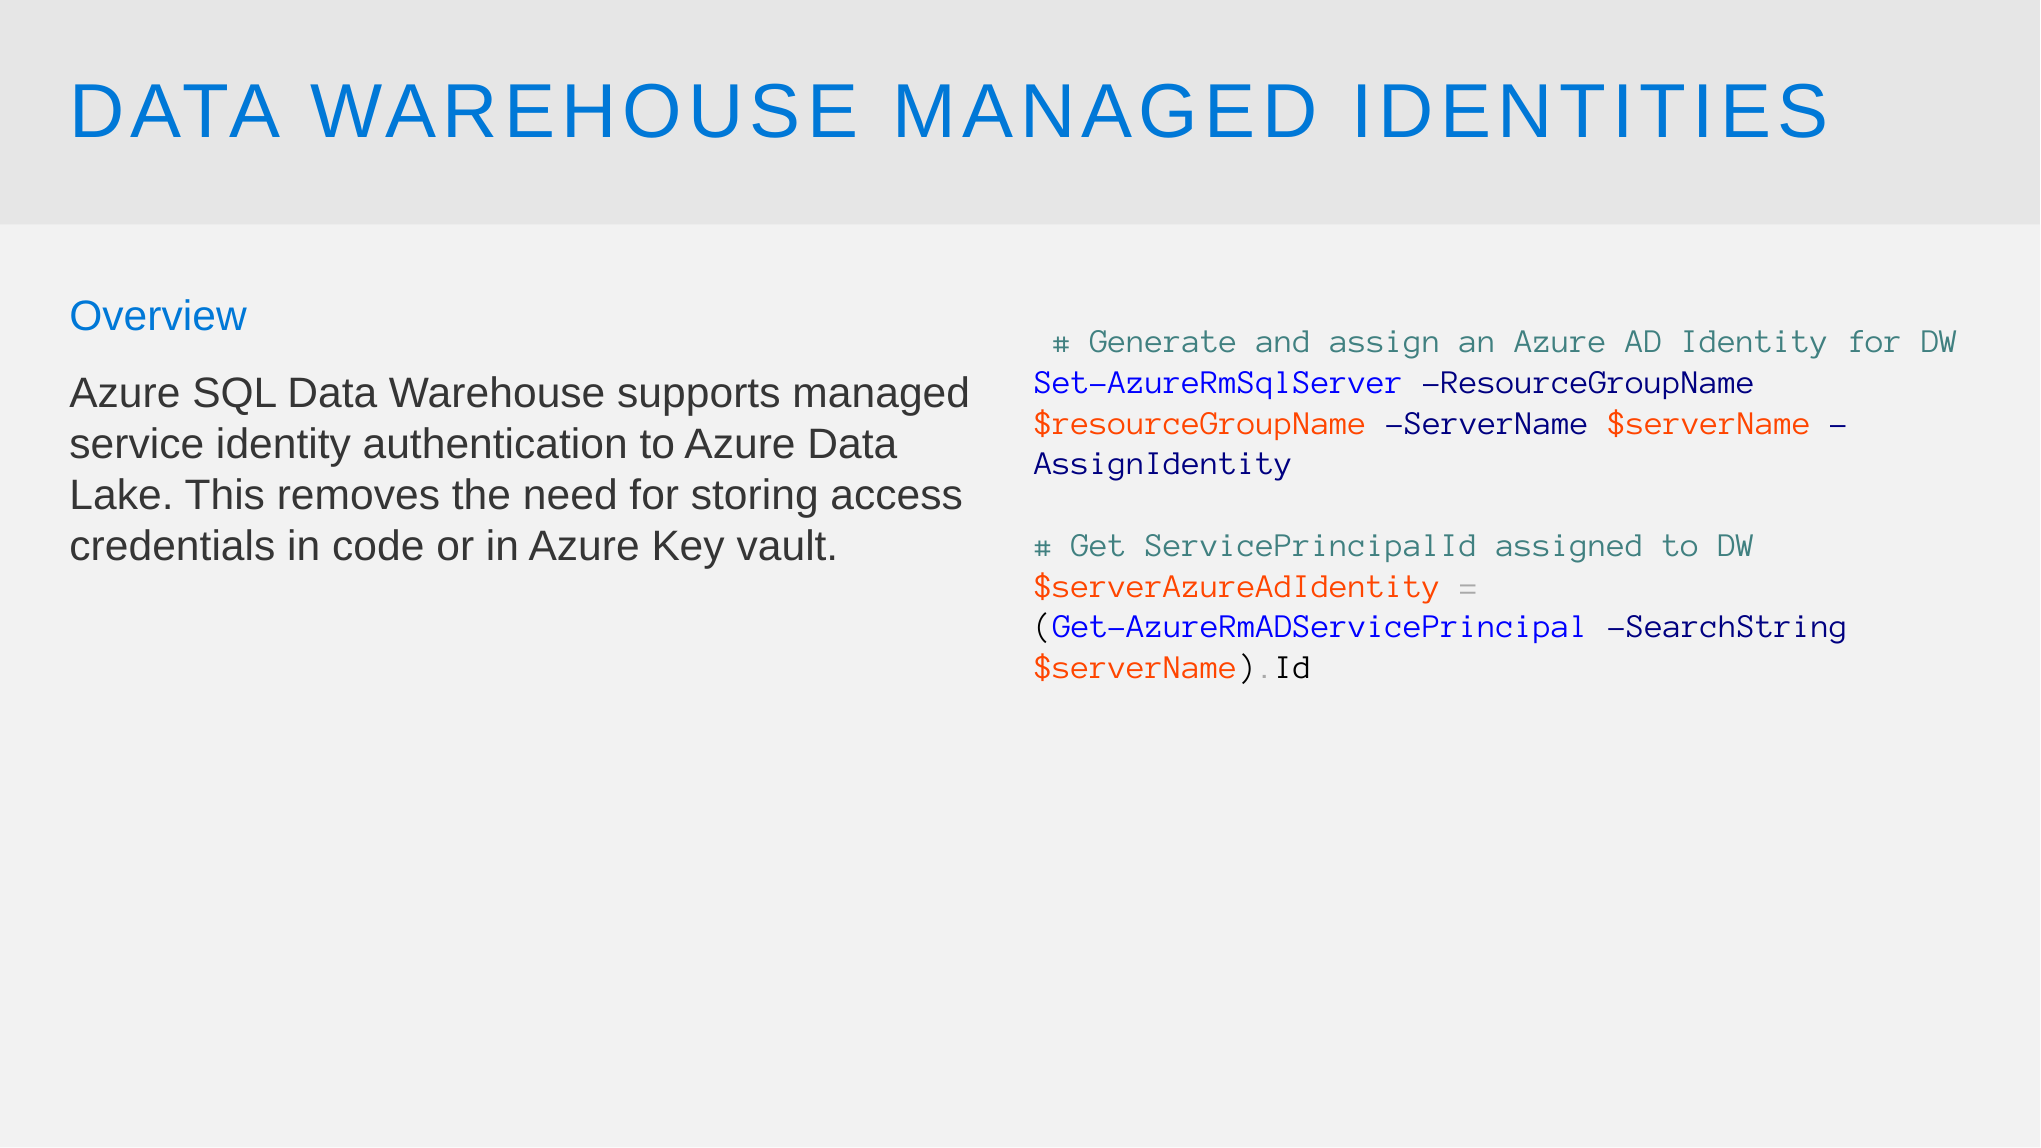

Data warehouse Managed Identities
Overview
Azure SQL Data Warehouse supports managed service identity authentication to Azure Data Lake. This removes the need for storing access credentials in code or in Azure Key vault.

 # Generate and assign an Azure AD Identity for DW
Set-AzureRmSqlServer -ResourceGroupName $resourceGroupName -ServerName $serverName -AssignIdentity

# Get ServicePrincipalId assigned to DW
$serverAzureAdIdentity =
(Get-AzureRmADServicePrincipal -SearchString $serverName).Id